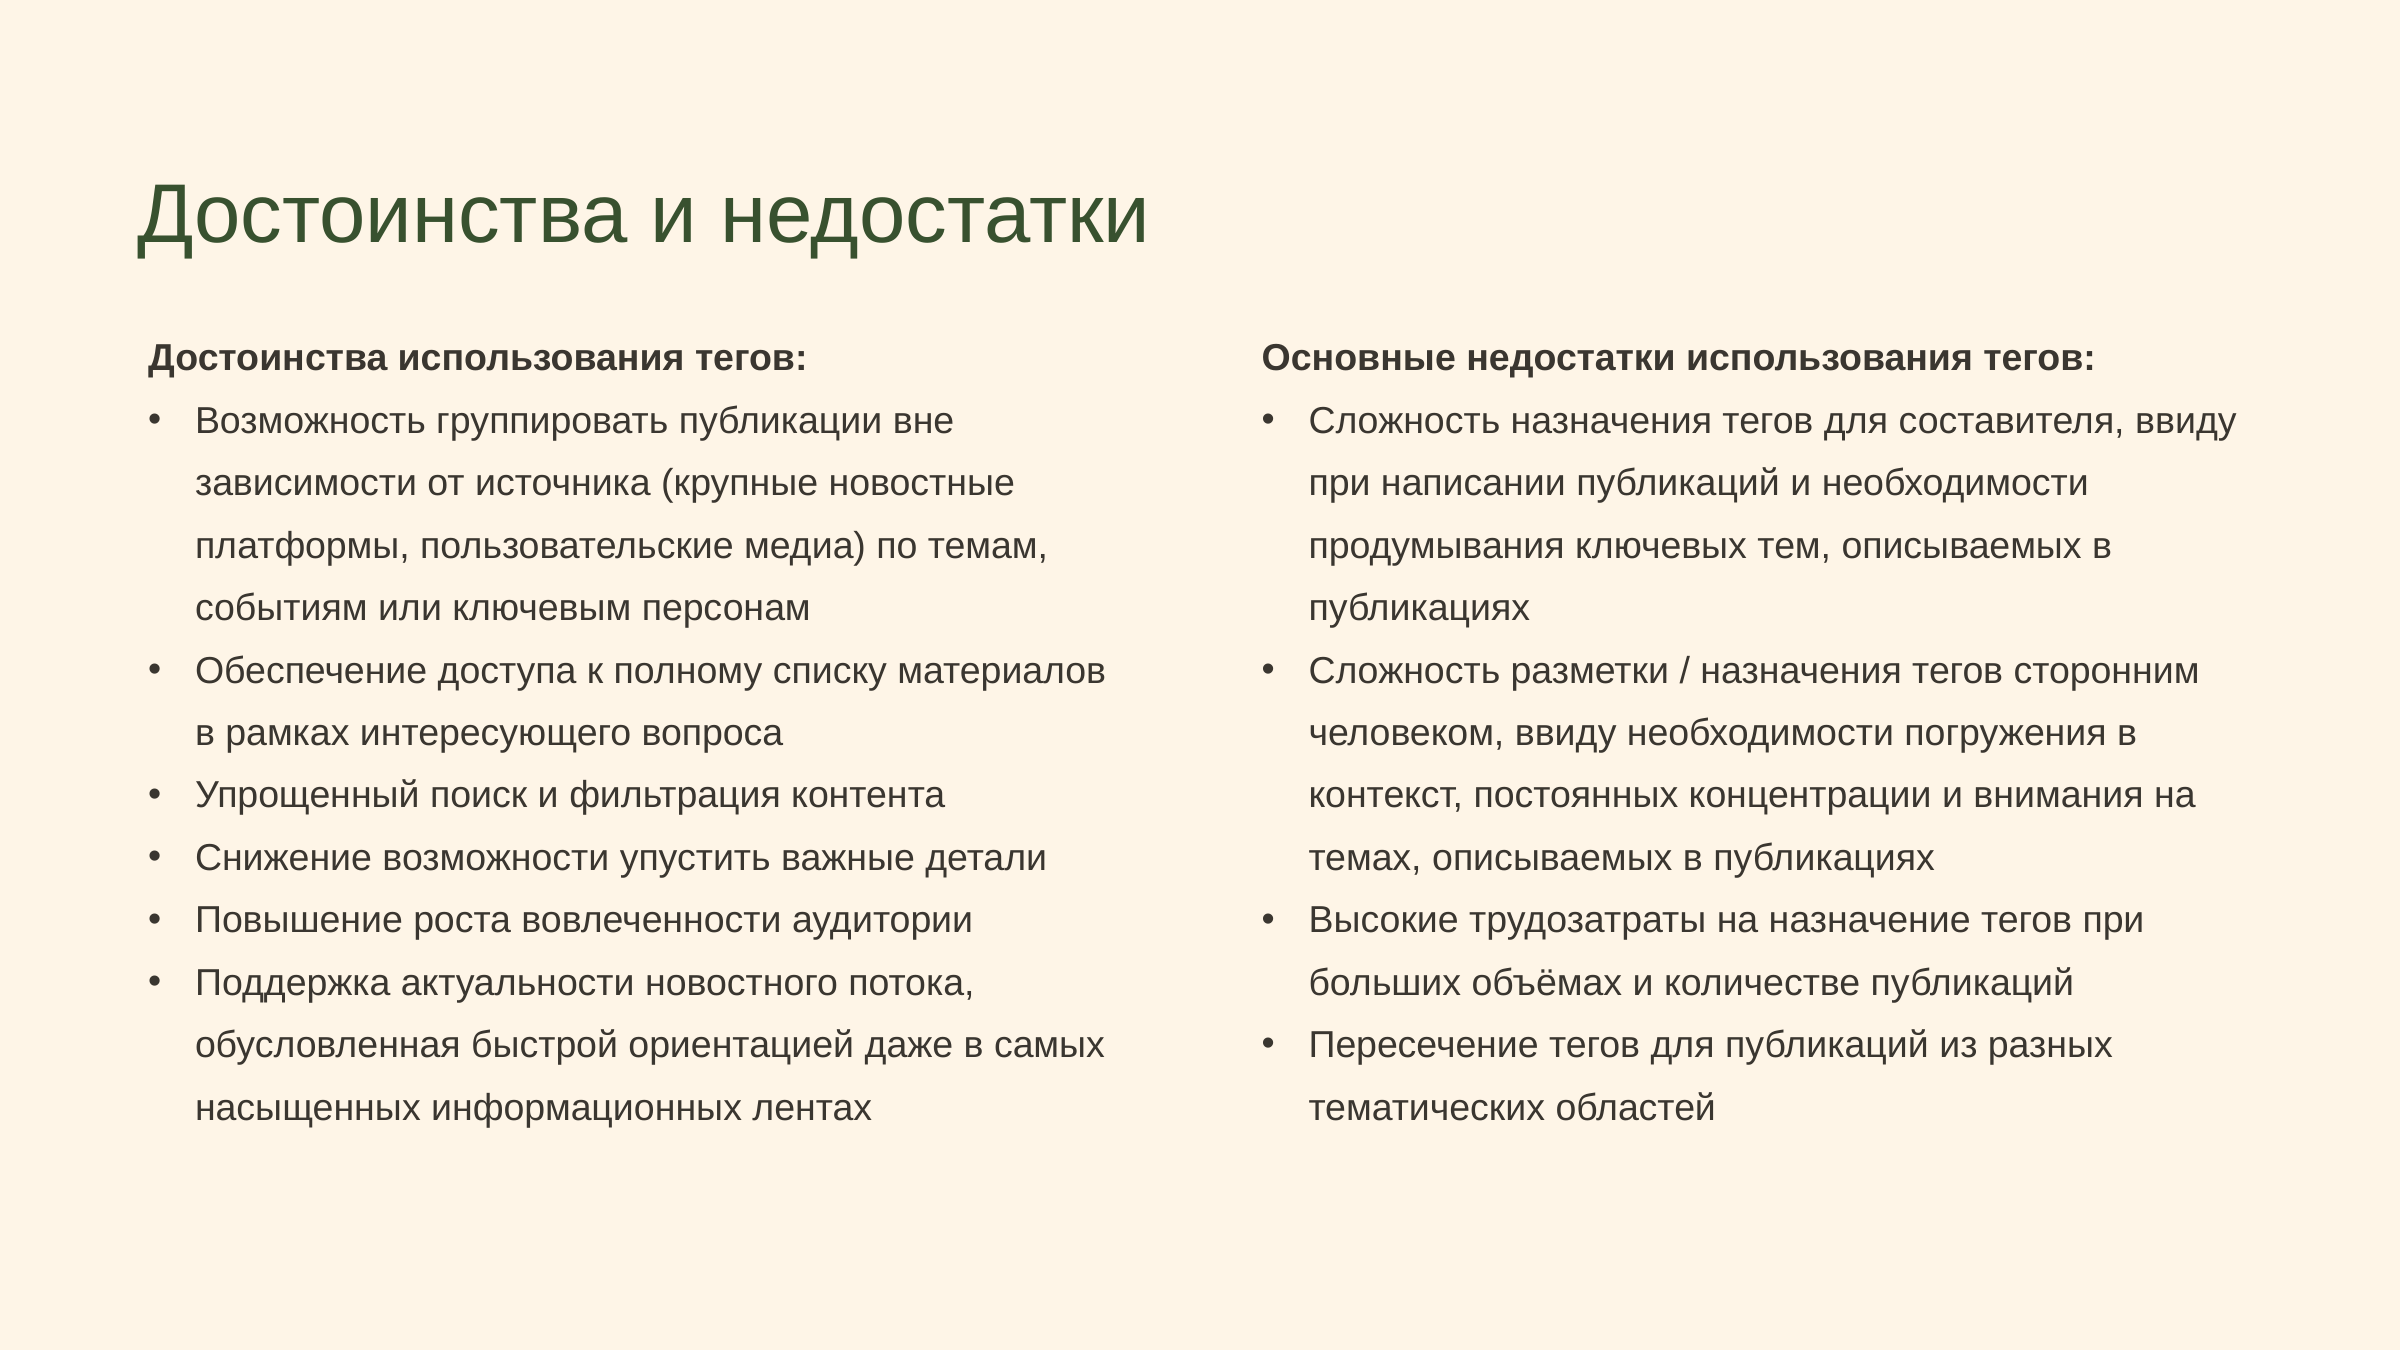

Достоинства и недостатки
Достоинства использования тегов:
Возможность группировать публикации вне зависимости от источника (крупные новостные платформы, пользовательские медиа) по темам, событиям или ключевым персонам
Обеспечение доступа к полному списку материалов в рамках интересующего вопроса
Упрощенный поиск и фильтрация контента
Снижение возможности упустить важные детали
Повышение роста вовлеченности аудитории
Поддержка актуальности новостного потока, обусловленная быстрой ориентацией даже в самых насыщенных информационных лентах
Основные недостатки использования тегов:
Сложность назначения тегов для составителя, ввиду при написании публикаций и необходимости продумывания ключевых тем, описываемых в публикациях
Сложность разметки / назначения тегов сторонним человеком, ввиду необходимости погружения в контекст, постоянных концентрации и внимания на темах, описываемых в публикациях
Высокие трудозатраты на назначение тегов при больших объёмах и количестве публикаций
Пересечение тегов для публикаций из разных тематических областей